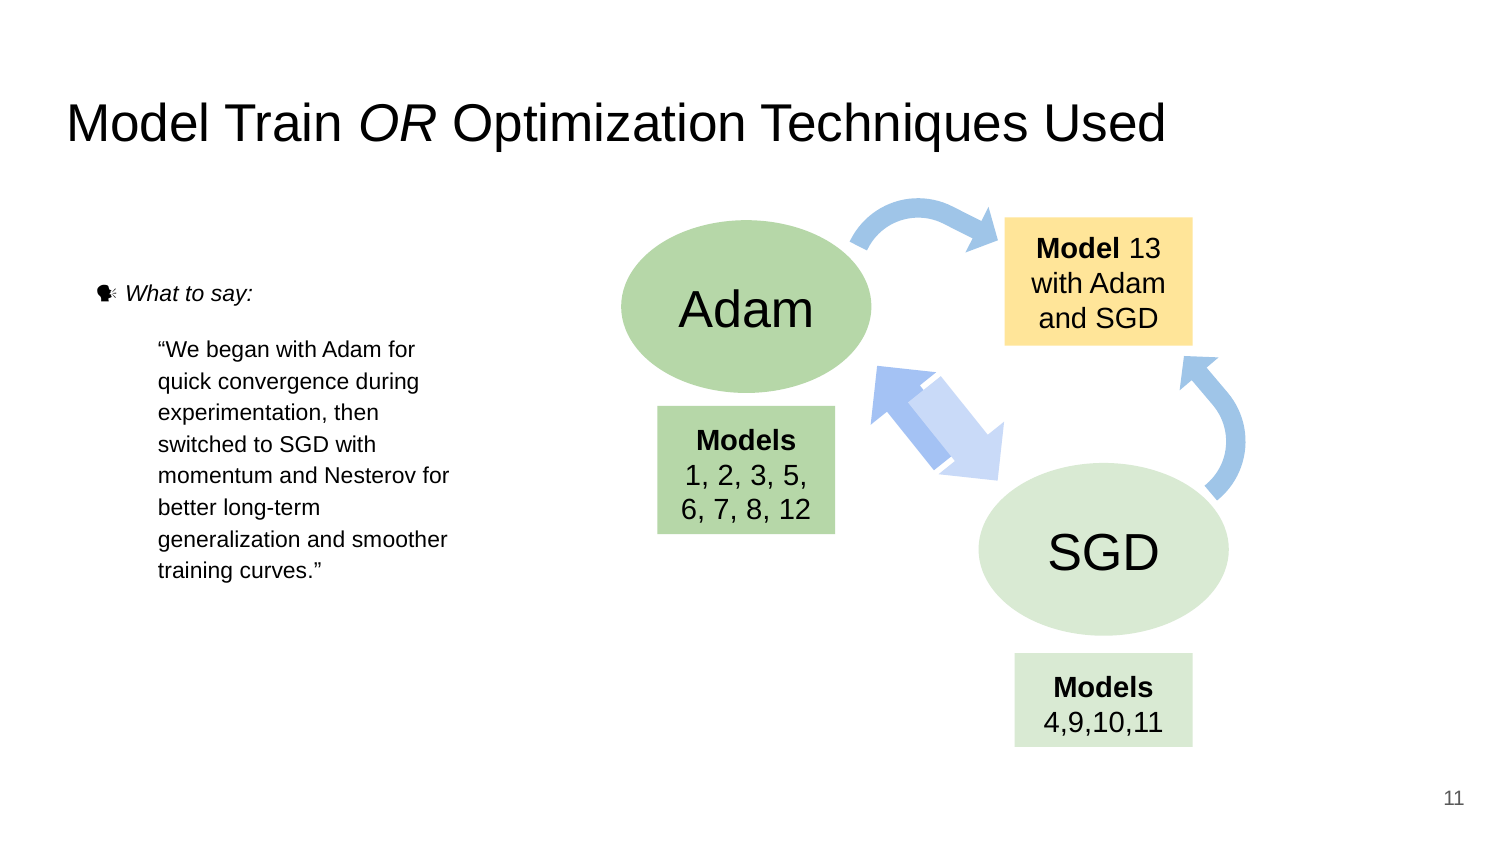

# Model Train OR Optimization Techniques Used

🗣️ What to say:
“We began with Adam for quick convergence during experimentation, then switched to SGD with momentum and Nesterov for better long-term generalization and smoother training curves.”

Model 13 with Adam and SGD
Adam

Models
1, 2, 3, 5, 6, 7, 8, 12
SGD
Models
4,9,10,11
11